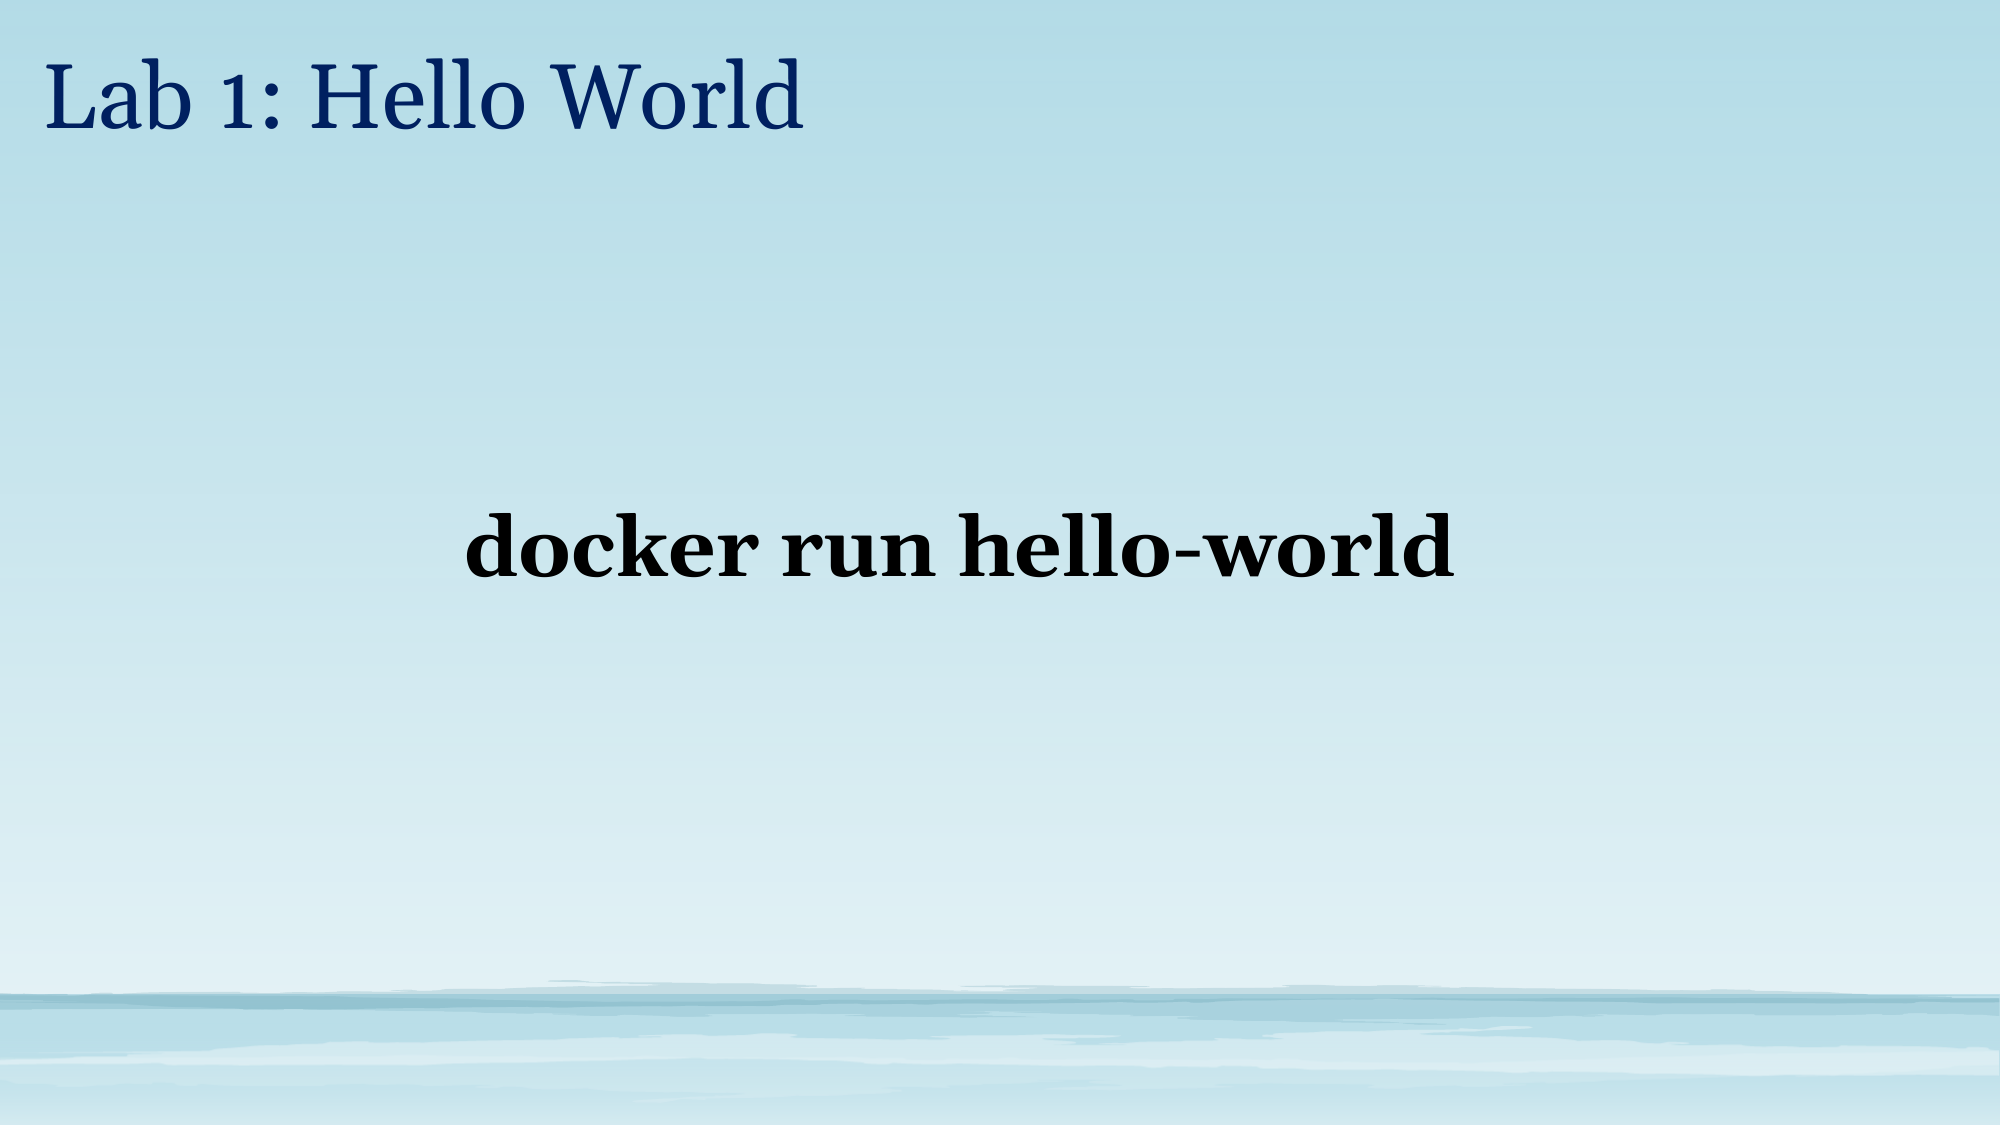

Lab 1: Hello World

docker run hello-world